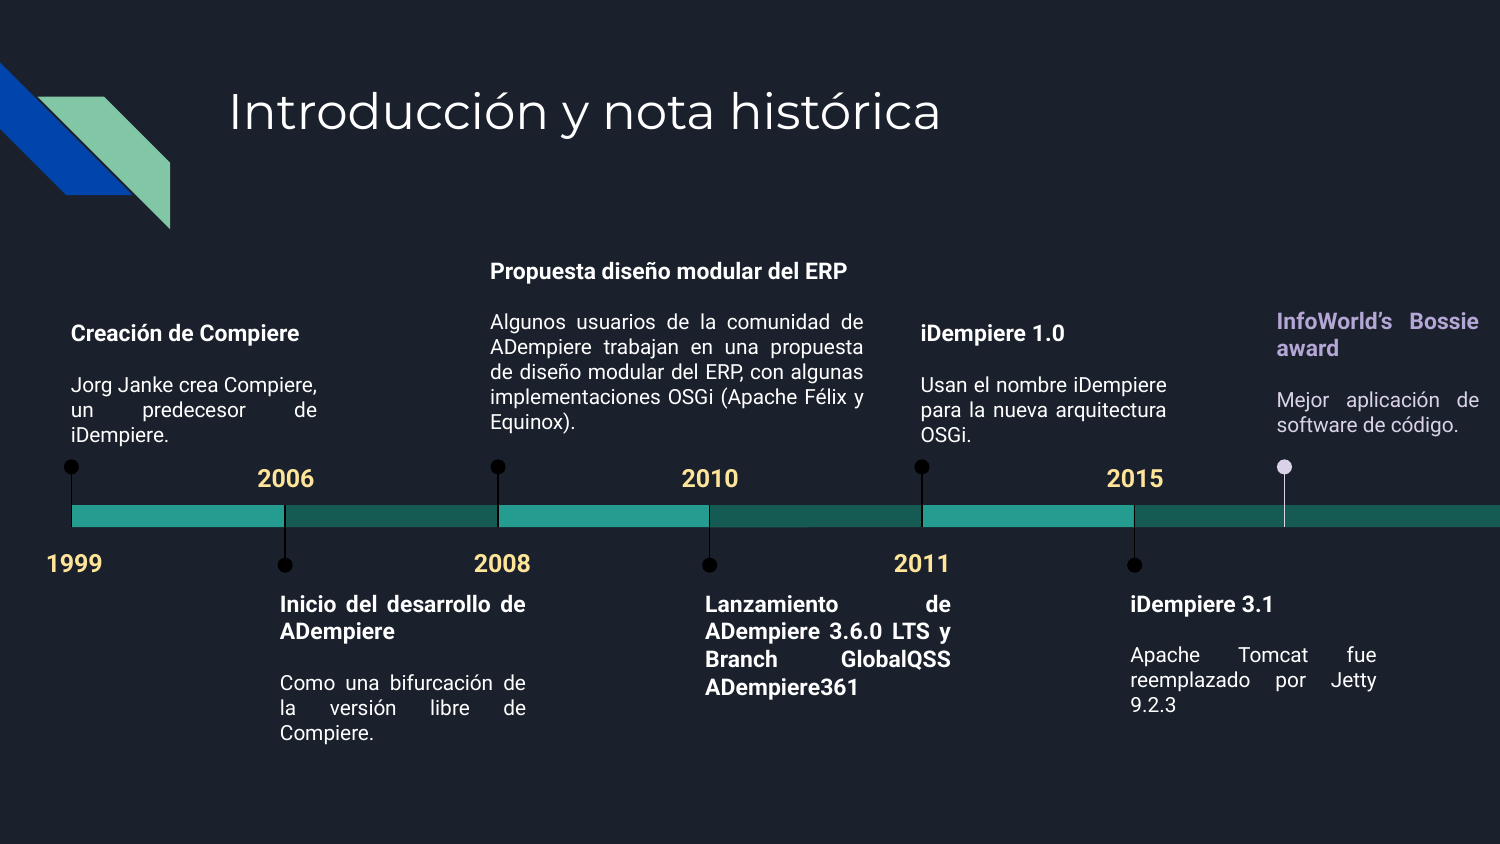

# Introducción y nota histórica
Propuesta diseño modular del ERP

Algunos usuarios de la comunidad de ADempiere trabajan en una propuesta de diseño modular del ERP, con algunas implementaciones OSGi (Apache Félix y Equinox).

2008
InfoWorld’s Bossie award

Mejor aplicación de software de código.
Creación de Compiere

Jorg Janke crea Compiere, un predecesor de iDempiere.

1999
iDempiere 1.0

Usan el nombre iDempiere para la nueva arquitectura OSGi.

2011
2006

Inicio del desarrollo de ADempiere

Como una bifurcación de la versión libre de Compiere.
2010

Lanzamiento de ADempiere 3.6.0 LTS y Branch GlobalQSS ADempiere361

2015

iDempiere 3.1

Apache Tomcat fue reemplazado por Jetty 9.2.3